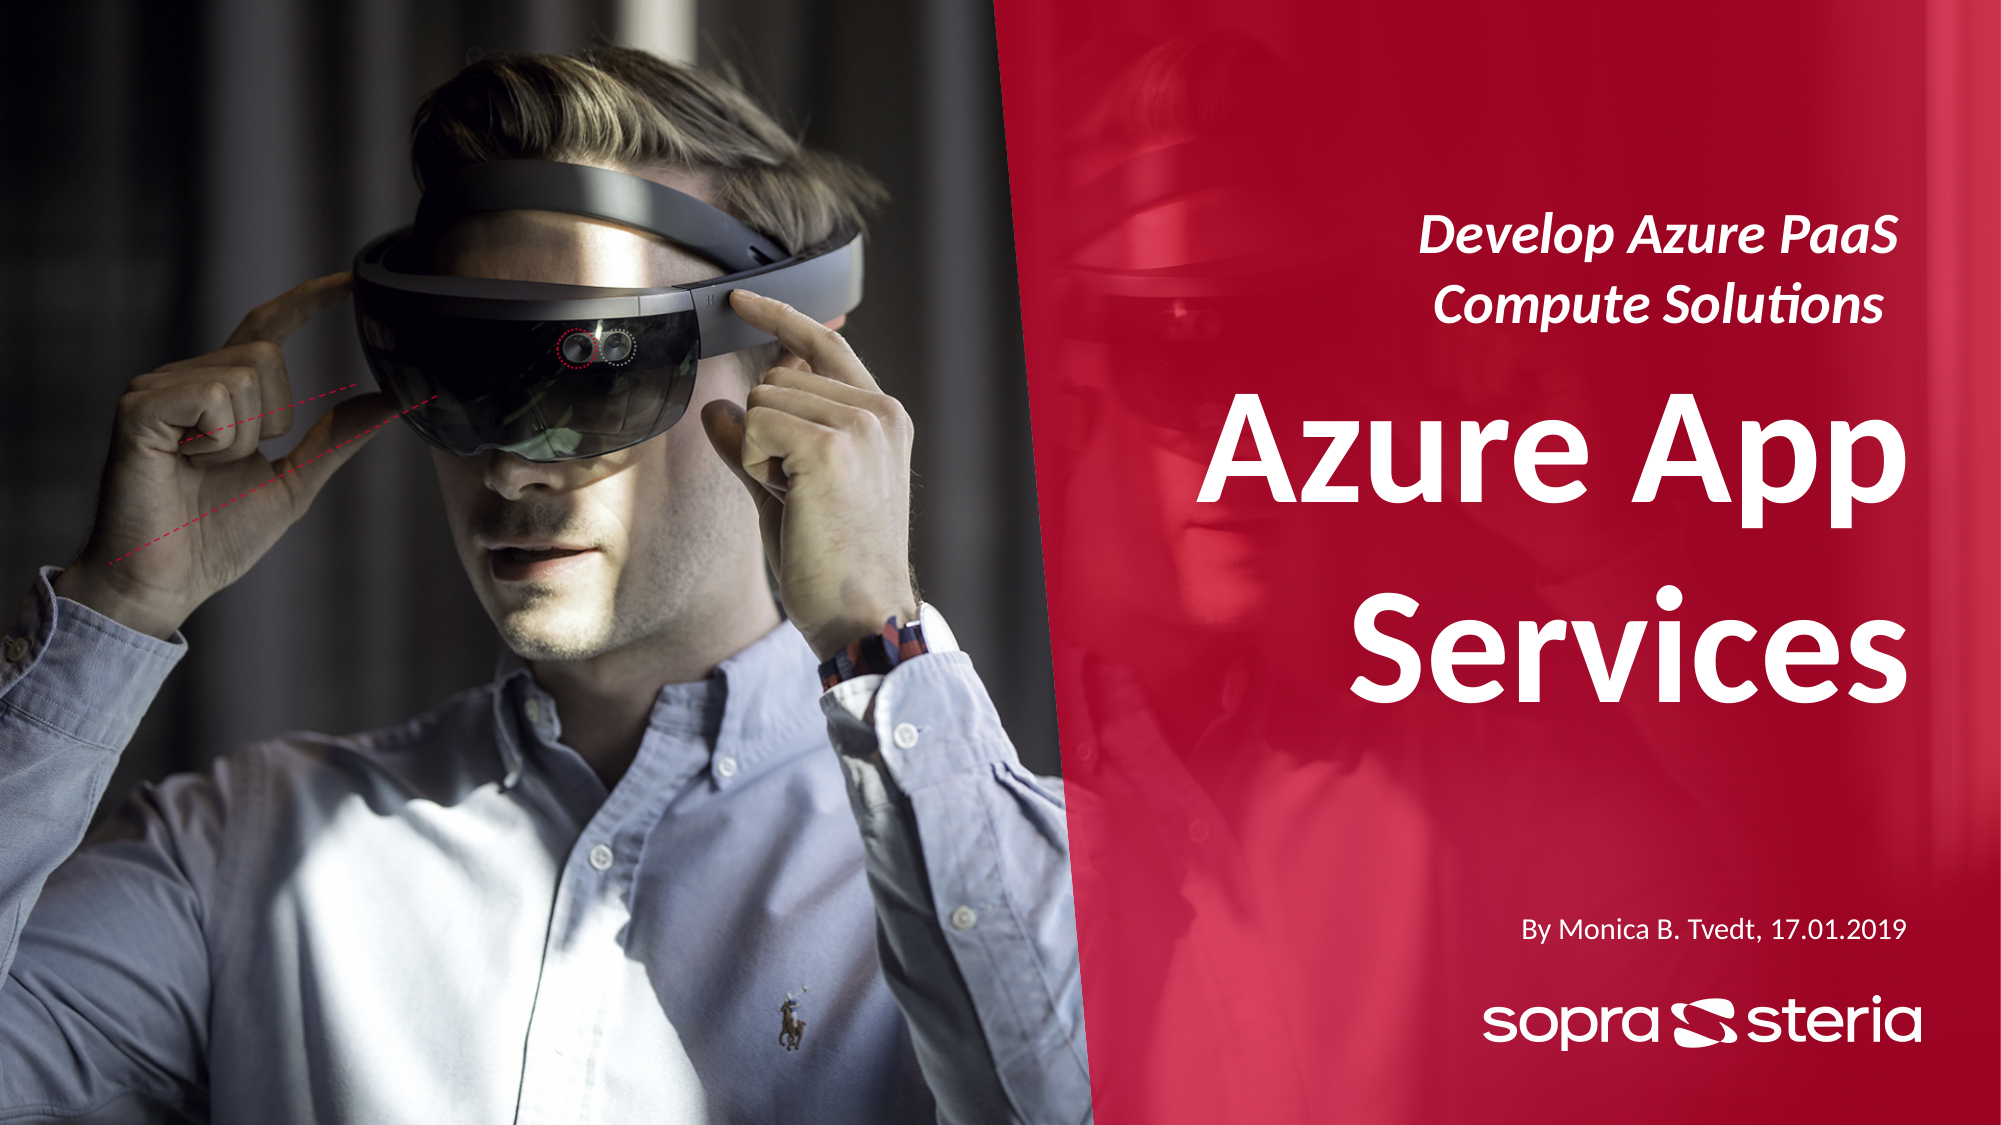

Develop Azure PaaS
Compute Solutions
Azure App
Services
By Monica B. Tvedt, 17.01.2019